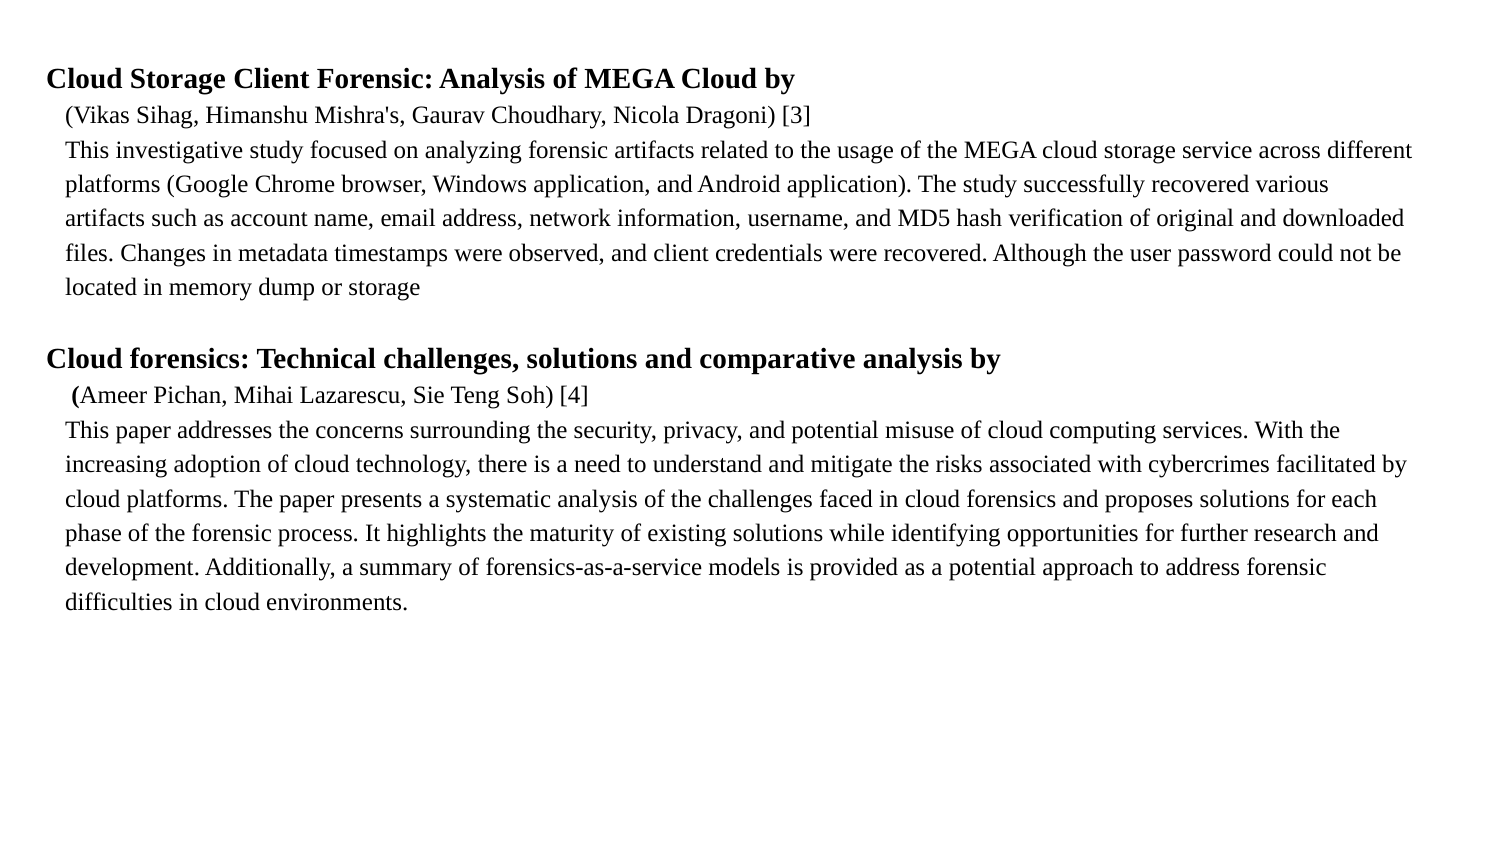

Cloud Storage Client Forensic: Analysis of MEGA Cloud by
(Vikas Sihag, Himanshu Mishra's, Gaurav Choudhary, Nicola Dragoni) [3]
This investigative study focused on analyzing forensic artifacts related to the usage of the MEGA cloud storage service across different platforms (Google Chrome browser, Windows application, and Android application). The study successfully recovered various artifacts such as account name, email address, network information, username, and MD5 hash verification of original and downloaded files. Changes in metadata timestamps were observed, and client credentials were recovered. Although the user password could not be located in memory dump or storage
Cloud forensics: Technical challenges, solutions and comparative analysis by
 (Ameer Pichan, Mihai Lazarescu, Sie Teng Soh) [4]
This paper addresses the concerns surrounding the security, privacy, and potential misuse of cloud computing services. With the increasing adoption of cloud technology, there is a need to understand and mitigate the risks associated with cybercrimes facilitated by cloud platforms. The paper presents a systematic analysis of the challenges faced in cloud forensics and proposes solutions for each phase of the forensic process. It highlights the maturity of existing solutions while identifying opportunities for further research and development. Additionally, a summary of forensics-as-a-service models is provided as a potential approach to address forensic difficulties in cloud environments.